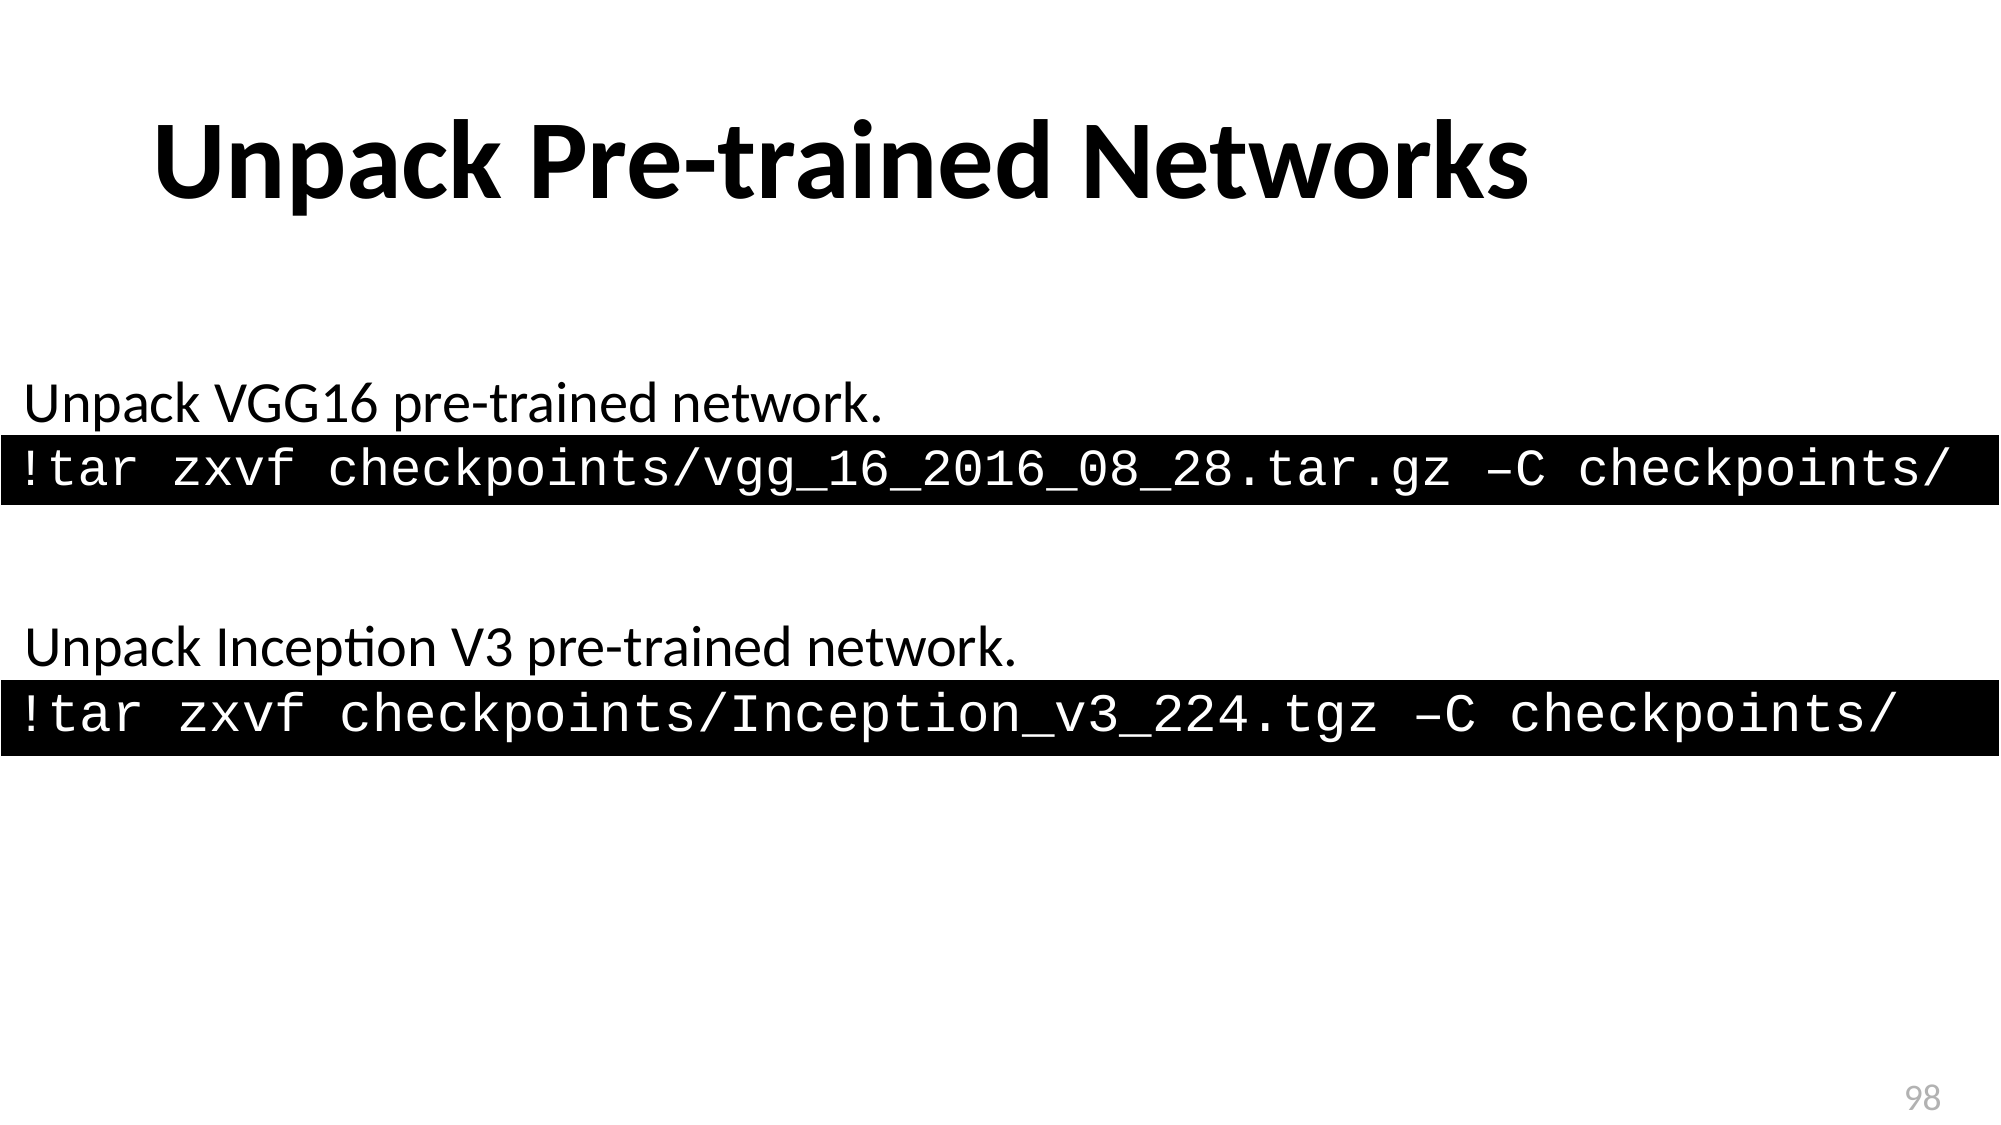

# Unpack Pre-trained Networks
Unpack VGG16 pre-trained network.
| !tar zxvf checkpoints/vgg\_16\_2016\_08\_28.tar.gz –C checkpoints/ |
| --- |
Unpack Inception V3 pre-trained network.
| !tar zxvf checkpoints/Inception\_v3\_224.tgz –C checkpoints/ |
| --- |
98